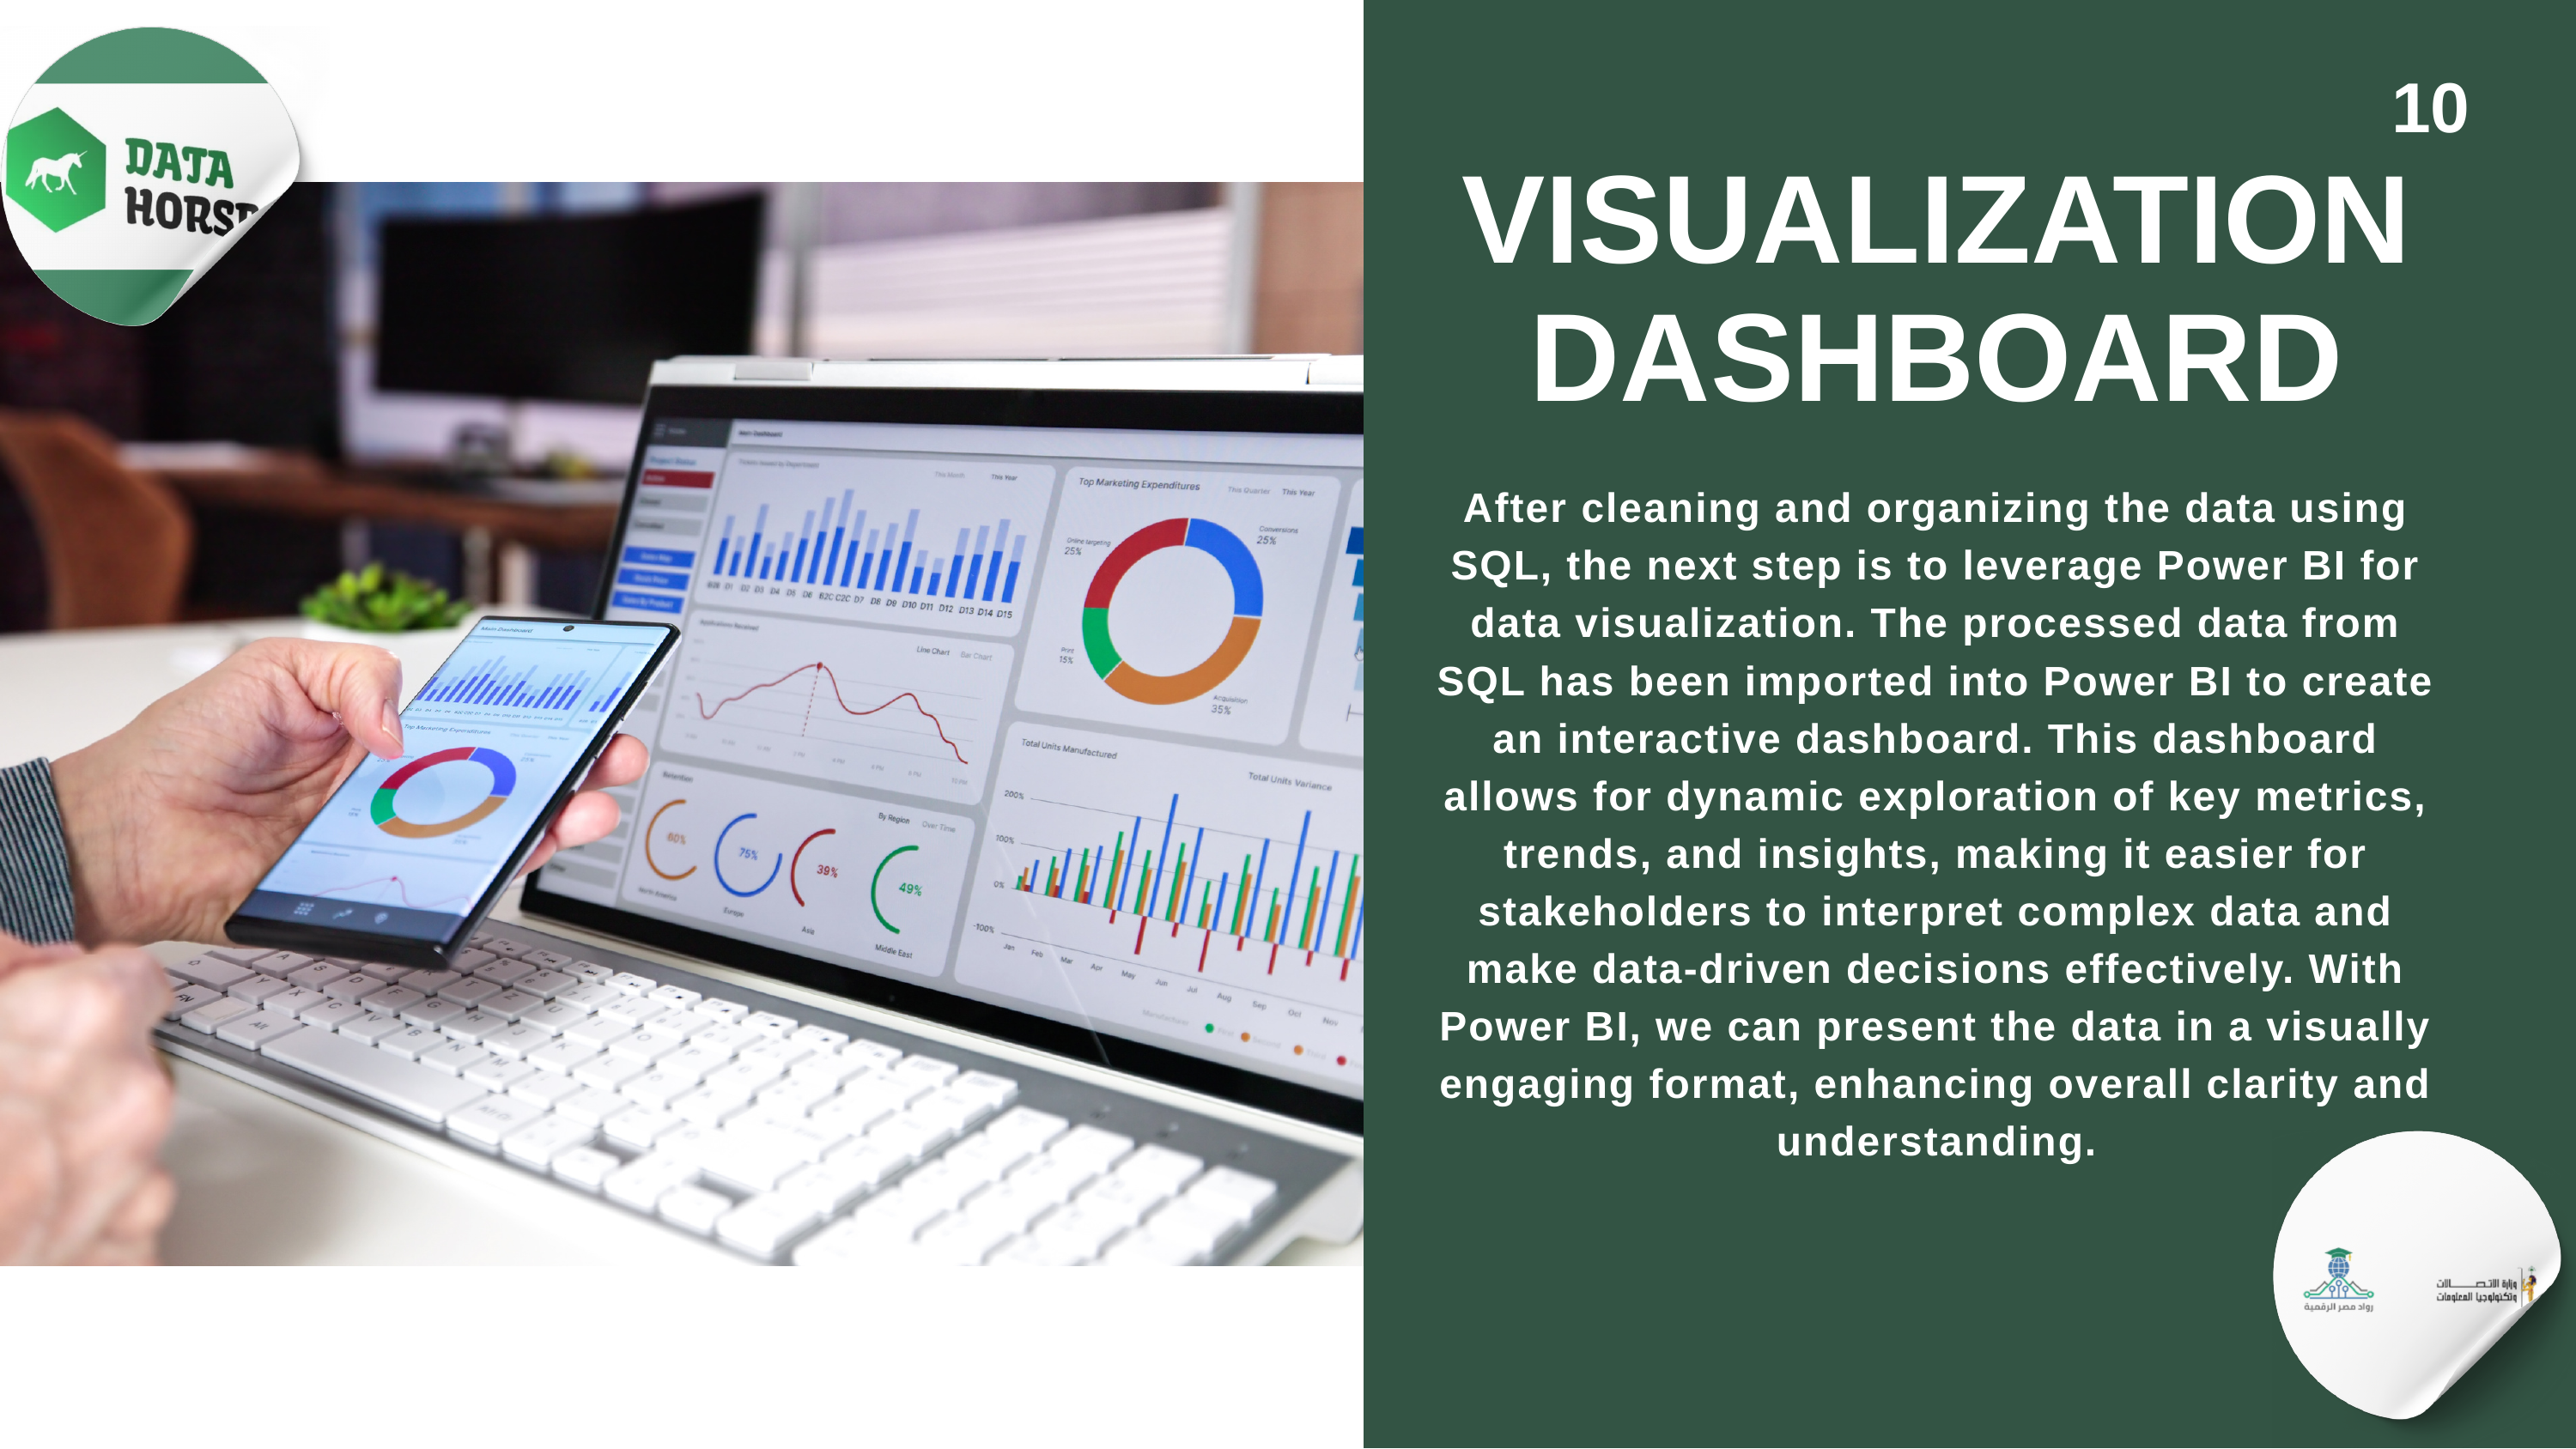

10
VISUALIZATION DASHBOARD
After cleaning and organizing the data using SQL, the next step is to leverage Power BI for data visualization. The processed data from SQL has been imported into Power BI to create an interactive dashboard. This dashboard allows for dynamic exploration of key metrics, trends, and insights, making it easier for stakeholders to interpret complex data and make data-driven decisions effectively. With Power BI, we can present the data in a visually engaging format, enhancing overall clarity and understanding.